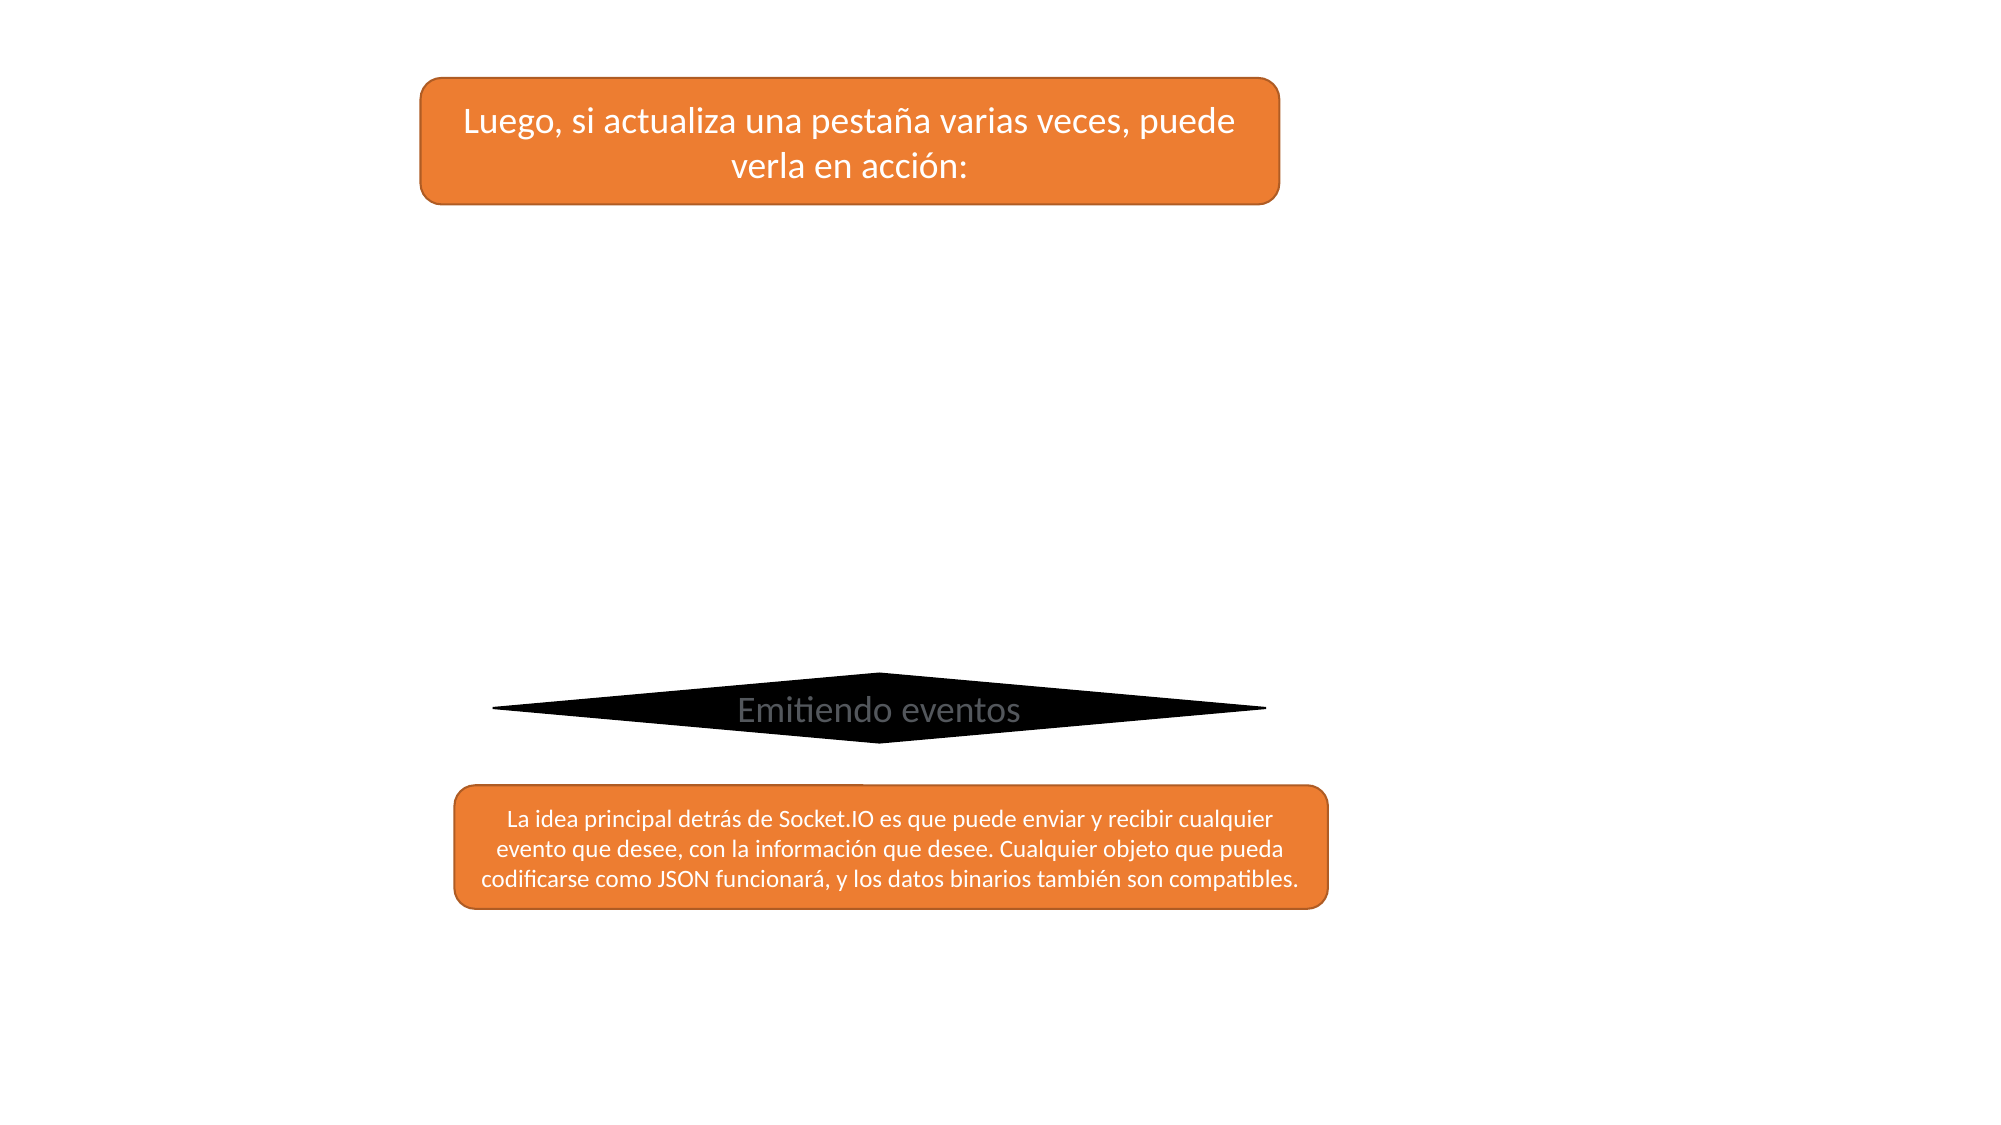

Luego, si actualiza una pestaña varias veces, puede verla en acción:

Emitiendo eventos
La idea principal detrás de Socket.IO es que puede enviar y recibir cualquier evento que desee, con la información que desee. Cualquier objeto que pueda codificarse como JSON funcionará, y los datos binarios también son compatibles.